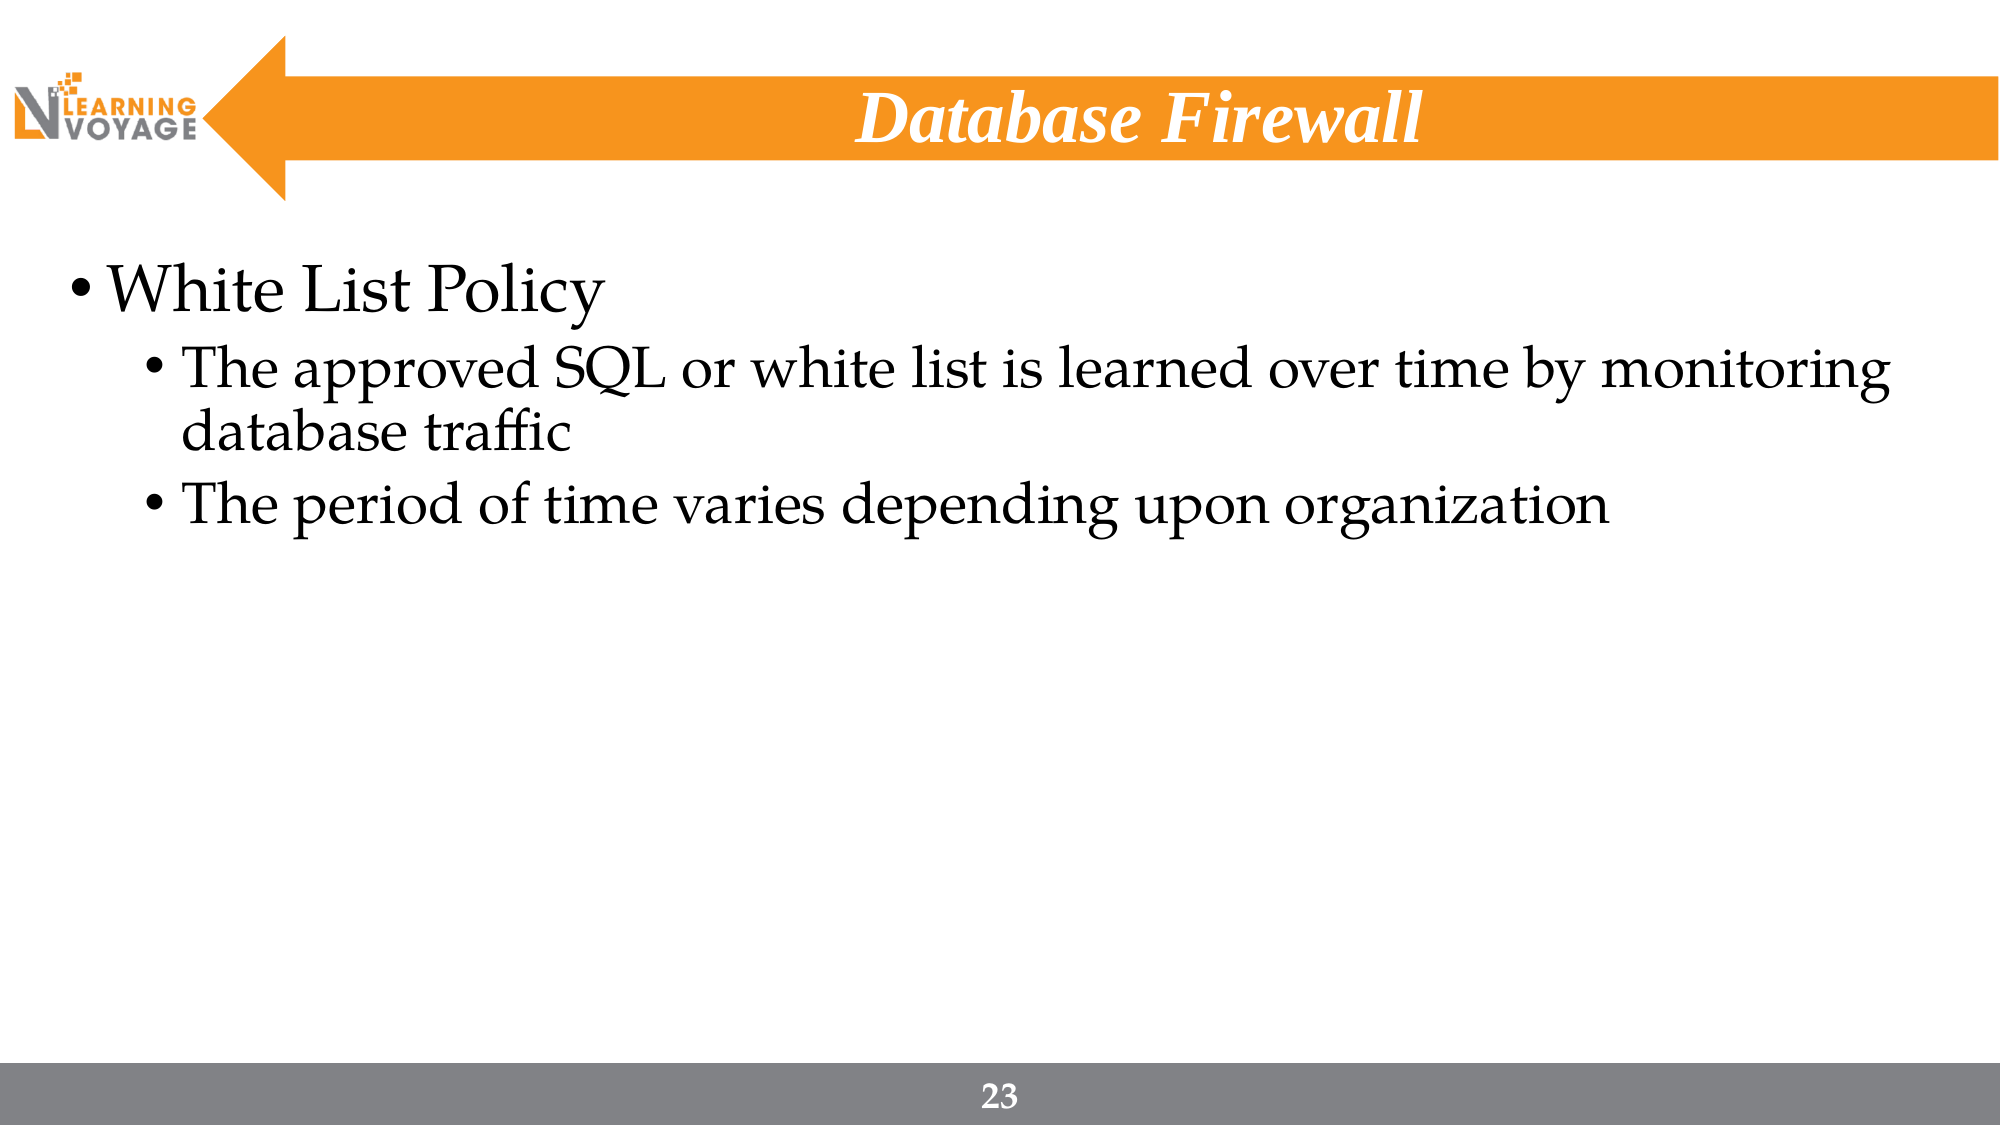

# Database Firewall
White List Policy
The approved SQL or white list is learned over time by monitoring database traffic
The period of time varies depending upon organization
23